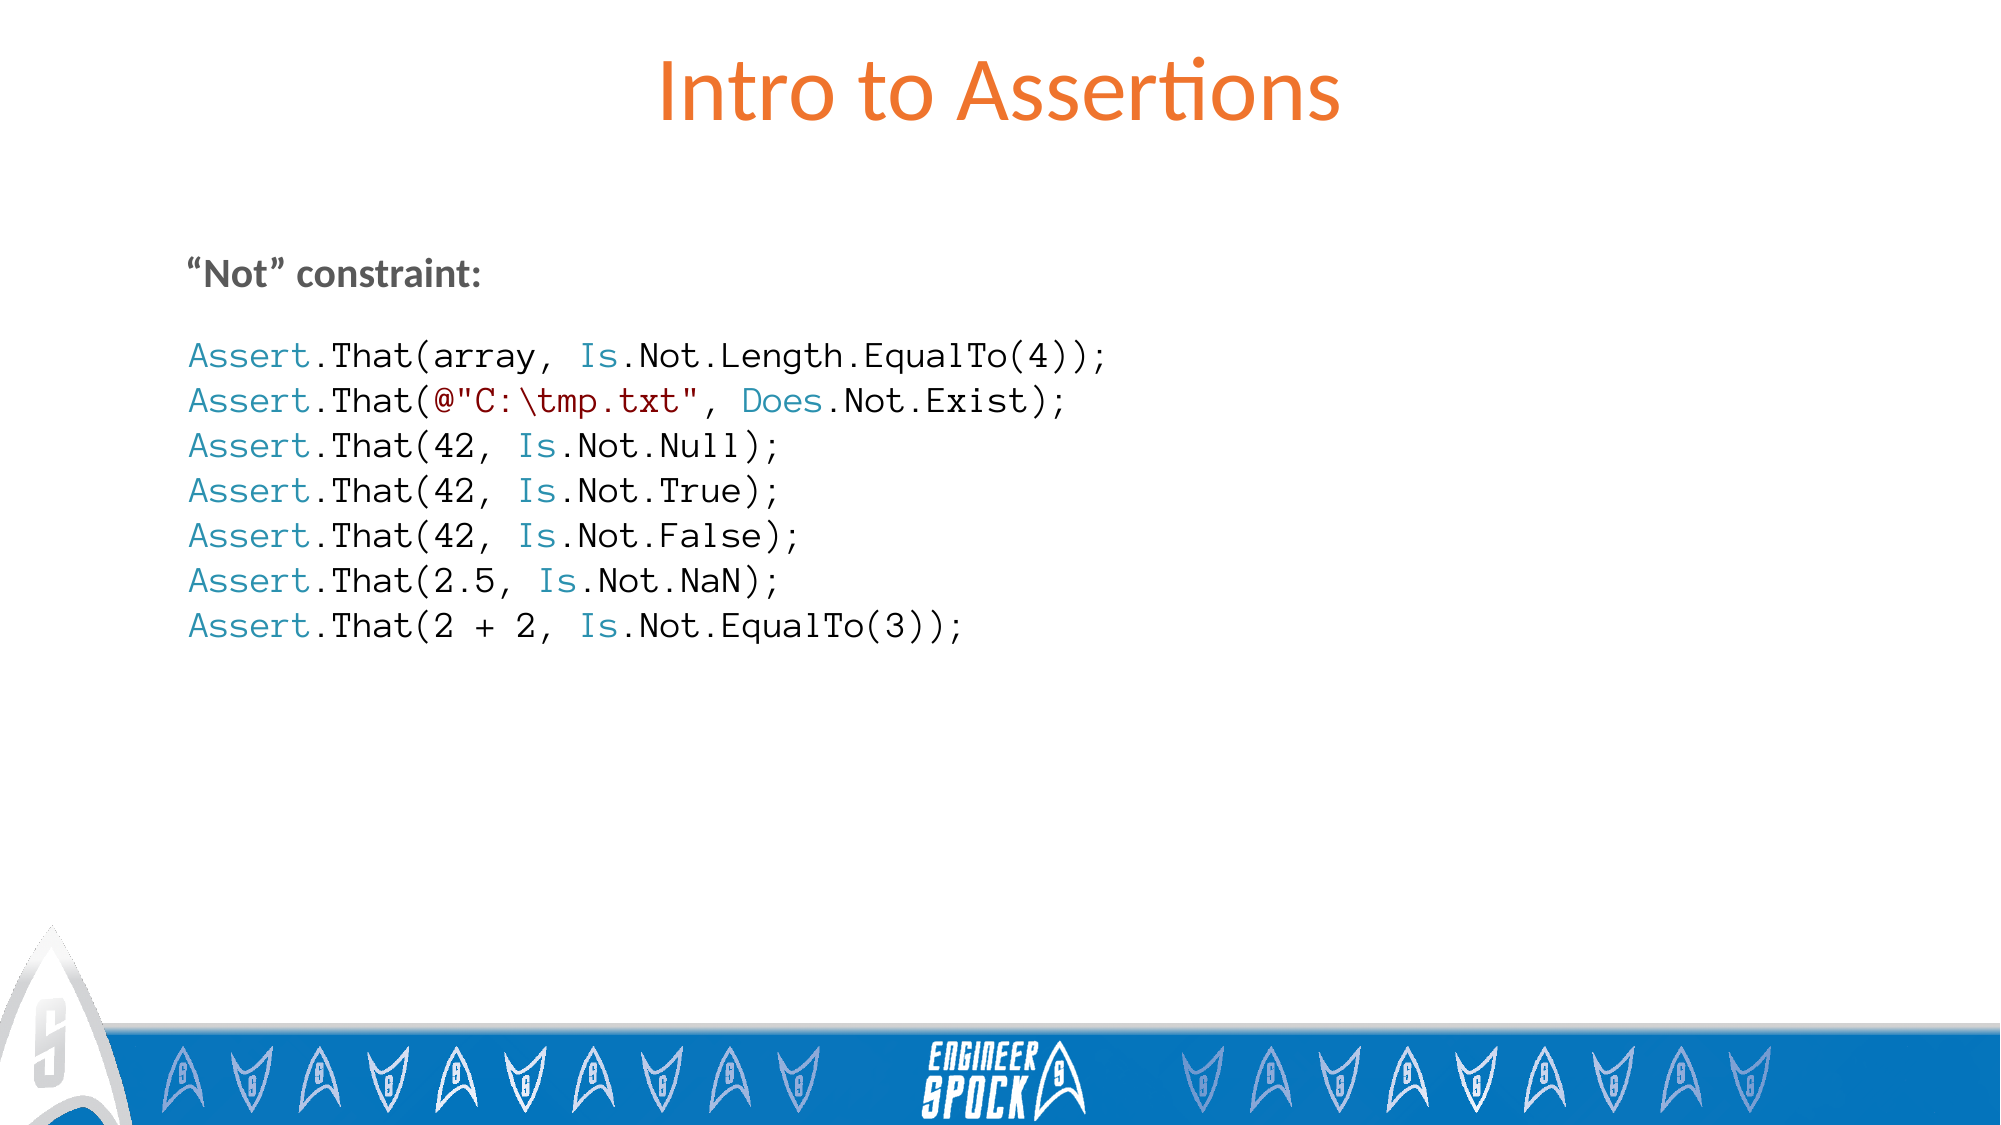

# Intro to Assertions
“Not” constraint:
Assert.That(array, Is.Not.Length.EqualTo(4));
Assert.That(@"C:\tmp.txt", Does.Not.Exist);
Assert.That(42, Is.Not.Null);
Assert.That(42, Is.Not.True);
Assert.That(42, Is.Not.False);
Assert.That(2.5, Is.Not.NaN);
Assert.That(2 + 2, Is.Not.EqualTo(3));